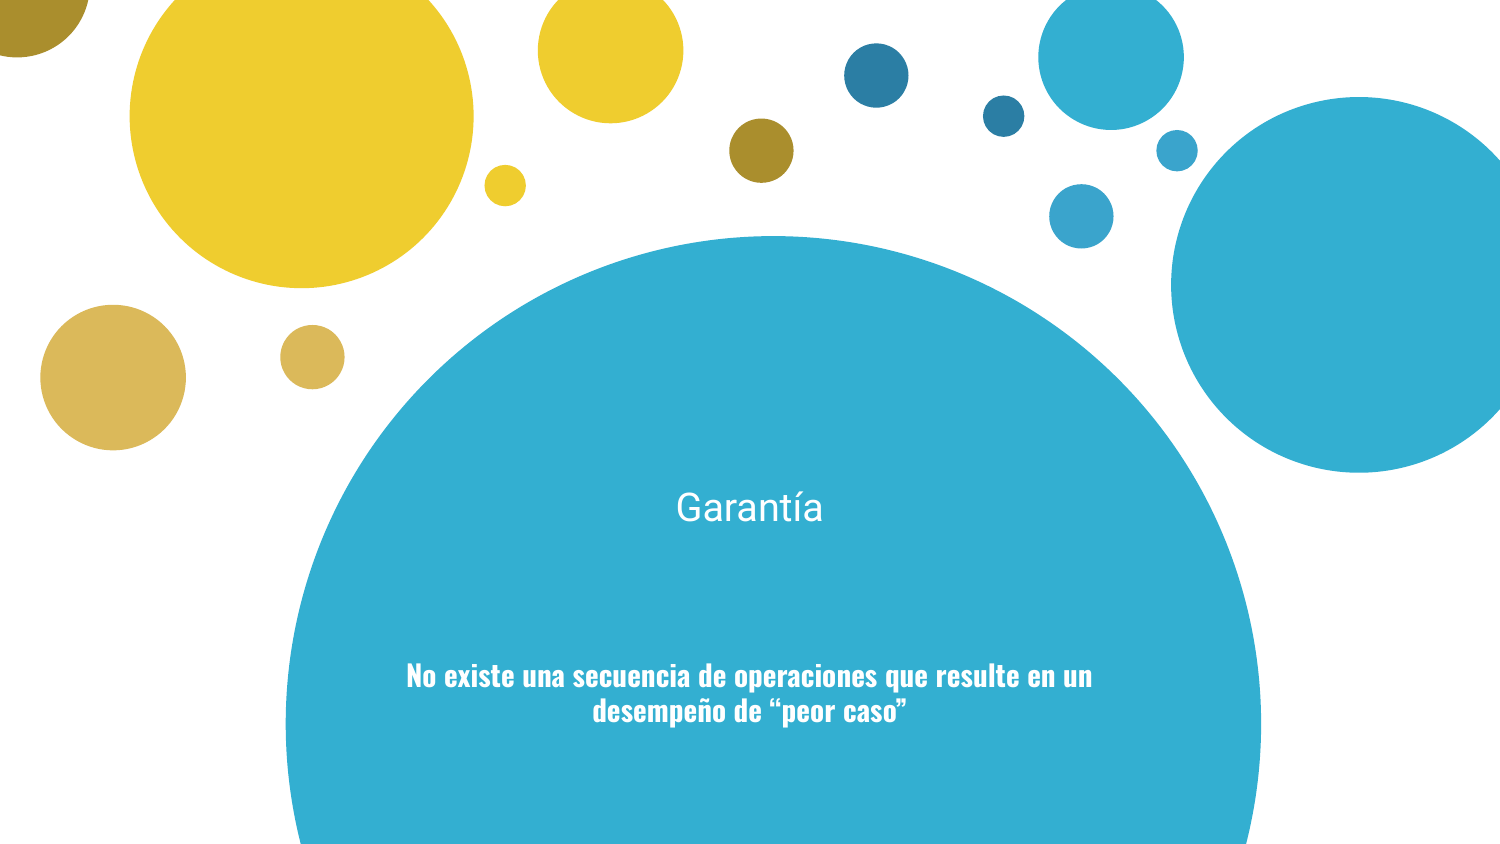

# Garantía
No existe una secuencia de operaciones que resulte en un desempeño de “peor caso”